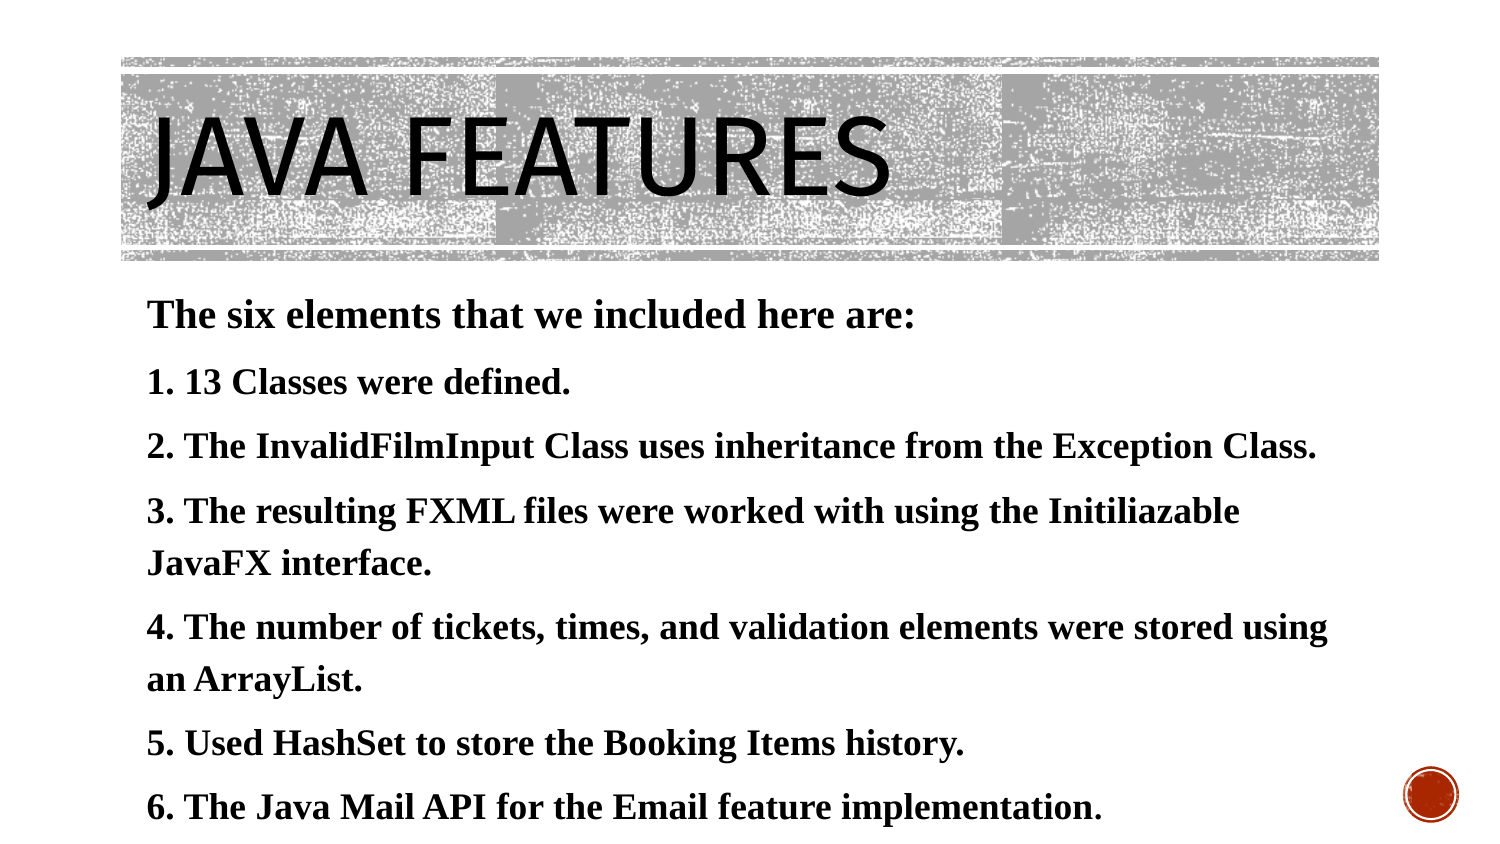

# JAVA FEATURES

The six elements that we included here are:
1. 13 Classes were defined.
2. The InvalidFilmInput Class uses inheritance from the Exception Class.
3. The resulting FXML files were worked with using the Initiliazable JavaFX interface.
4. The number of tickets, times, and validation elements were stored using an ArrayList.
5. Used HashSet to store the Booking Items history.
6. The Java Mail API for the Email feature implementation.